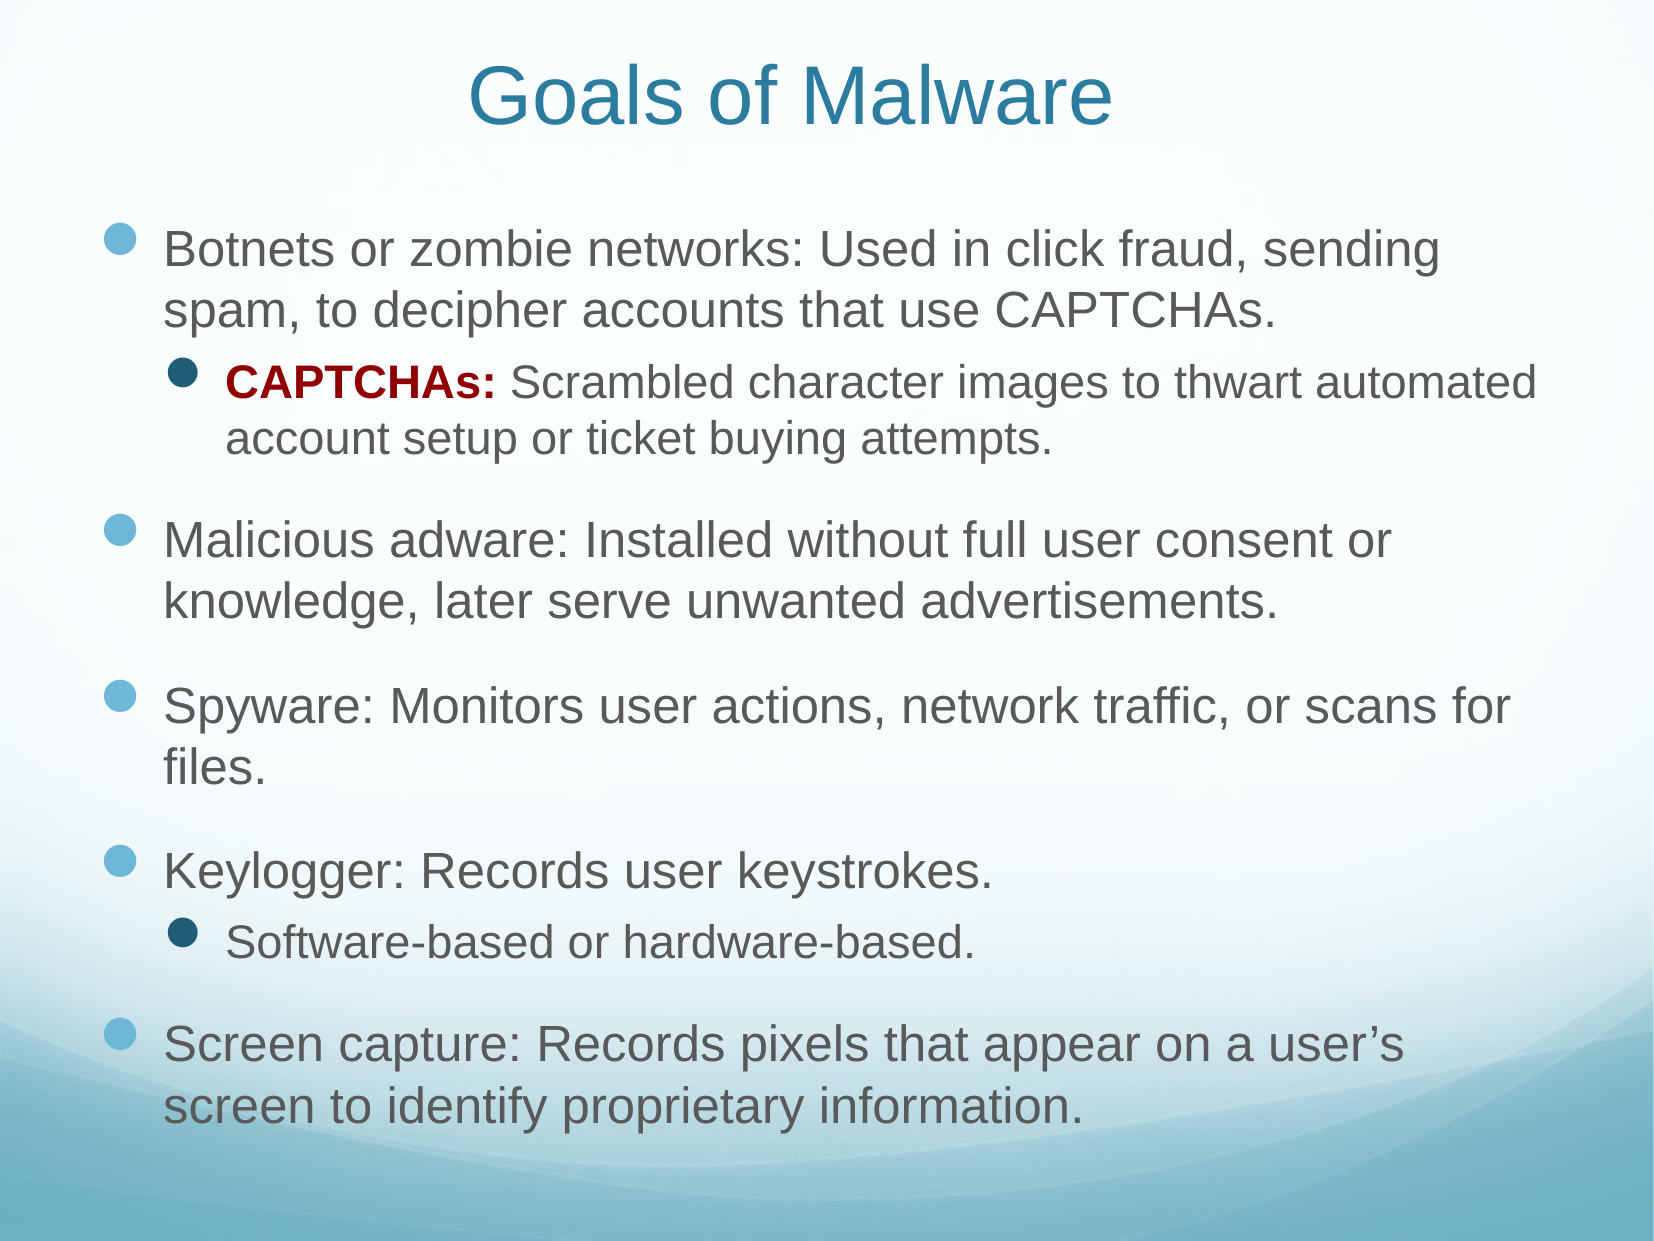

# Goals of Malware
Botnets or zombie networks: Used in click fraud, sending spam, to decipher accounts that use CAPTCHAs.
CAPTCHAs: Scrambled character images to thwart automated account setup or ticket buying attempts.
Malicious adware: Installed without full user consent or knowledge, later serve unwanted advertisements.
Spyware: Monitors user actions, network traffic, or scans for files.
Keylogger: Records user keystrokes.
Software-based or hardware-based.
Screen capture: Records pixels that appear on a user’s screen to identify proprietary information.